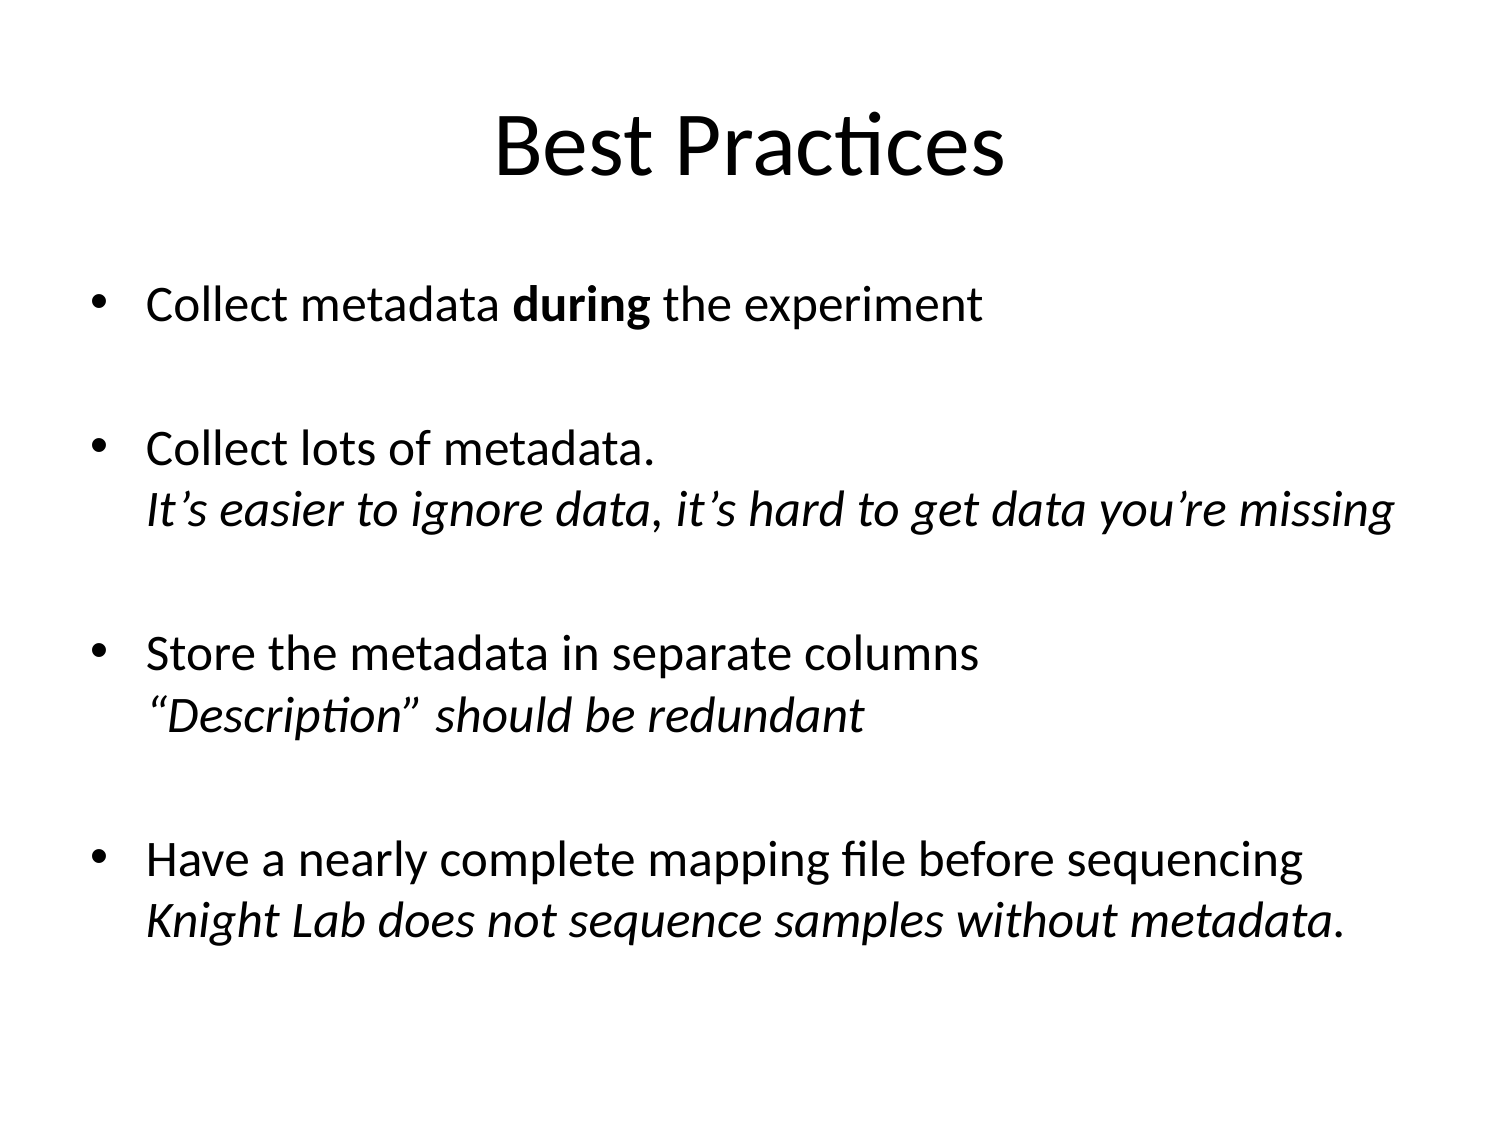

# Best Practices
Collect metadata during the experiment

Collect lots of metadata.
It’s easier to ignore data, it’s hard to get data you’re missing

Store the metadata in separate columns
“Description” should be redundant

Have a nearly complete mapping file before sequencing
Knight Lab does not sequence samples without metadata.